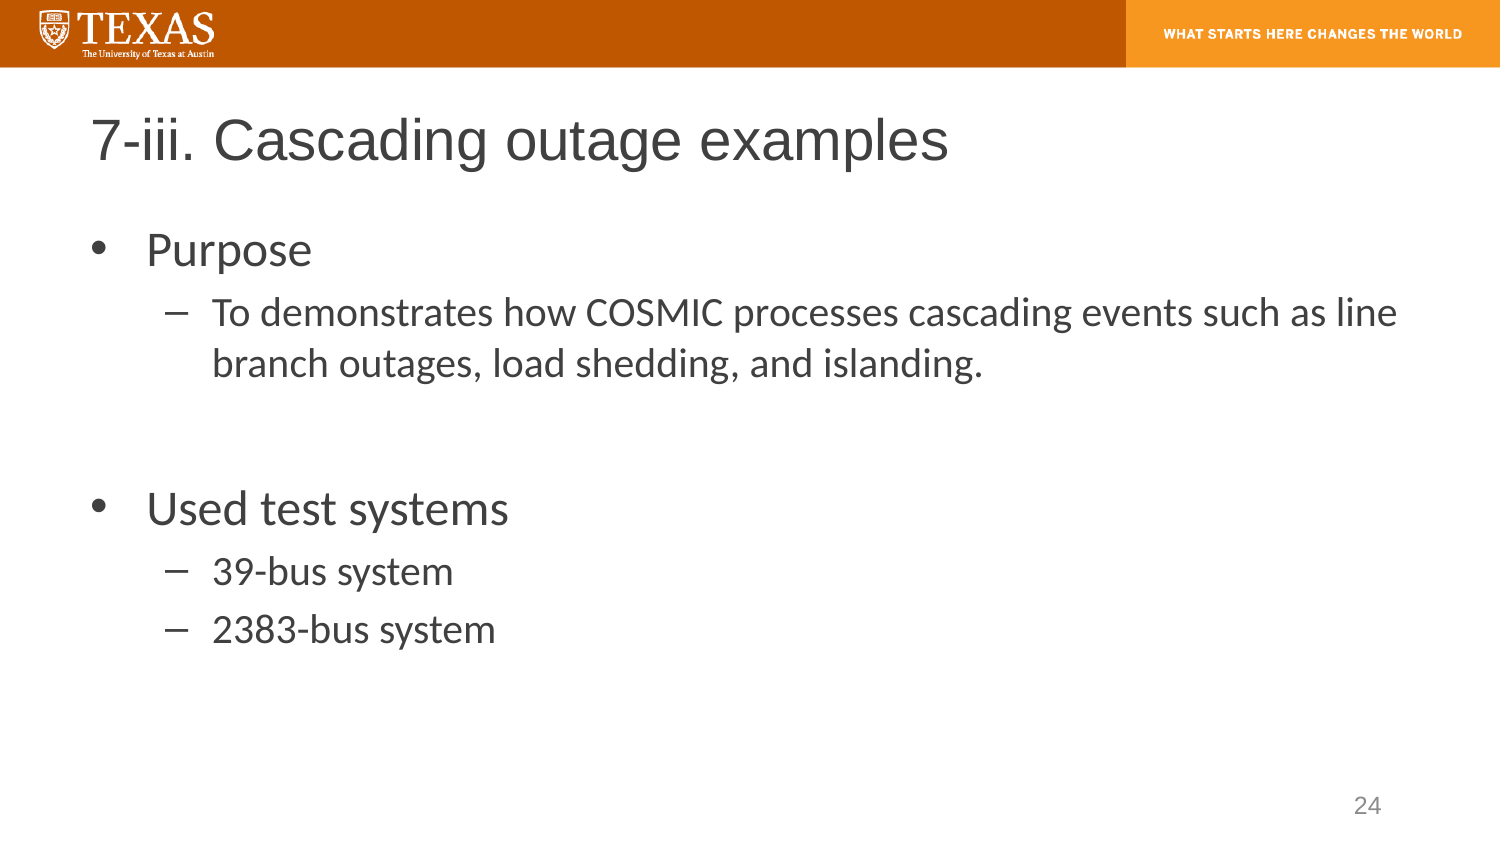

# 7-iii. Cascading outage examples
Purpose
To demonstrates how COSMIC processes cascading events such as line branch outages, load shedding, and islanding.

Used test systems
39-bus system
2383-bus system

24